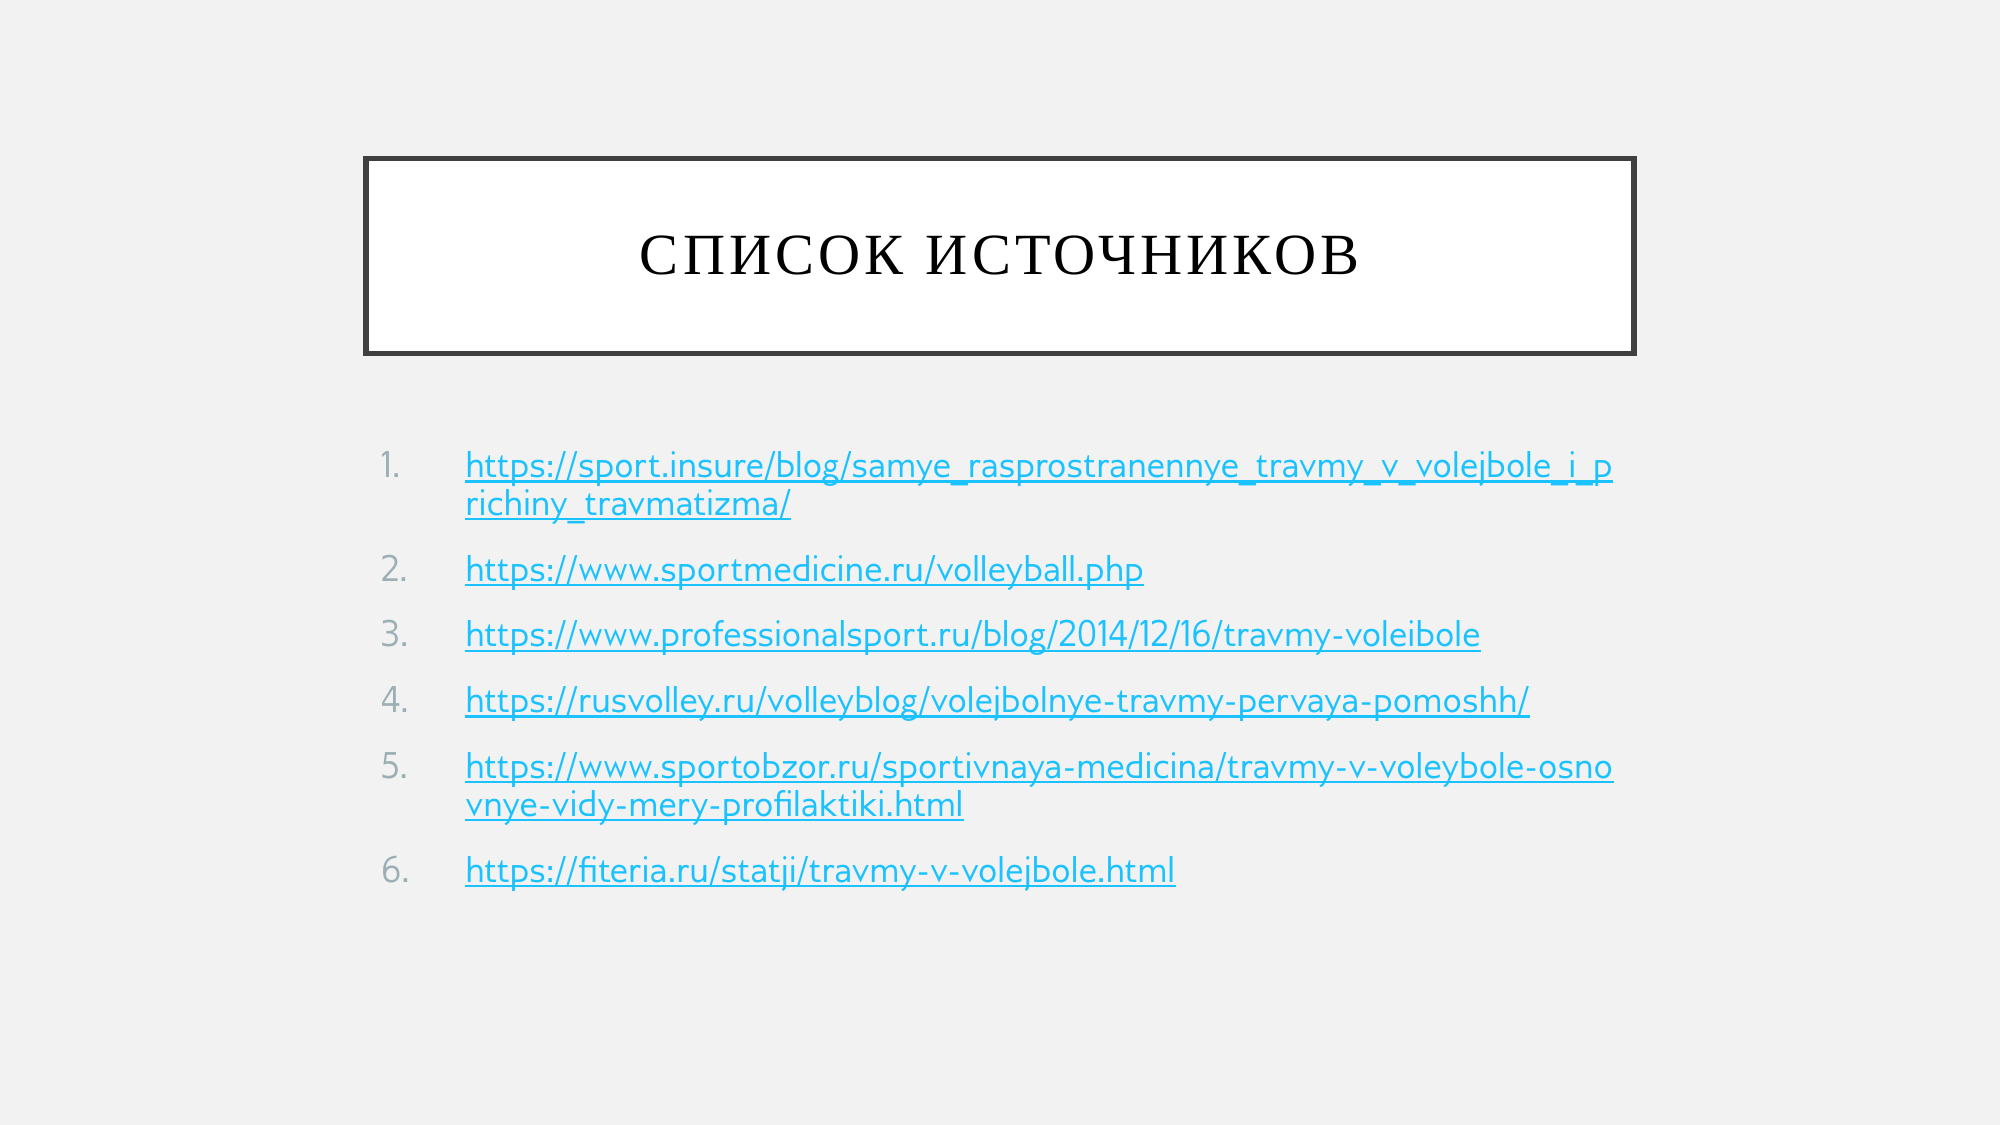

# Cписок источников
https://sport.insure/blog/samye_rasprostranennye_travmy_v_volejbole_i_prichiny_travmatizma/
https://www.sportmedicine.ru/volleyball.php
https://www.professionalsport.ru/blog/2014/12/16/travmy-voleibole
https://rusvolley.ru/volleyblog/volejbolnye-travmy-pervaya-pomoshh/
https://www.sportobzor.ru/sportivnaya-medicina/travmy-v-voleybole-osnovnye-vidy-mery-profilaktiki.html
https://fiteria.ru/statji/travmy-v-volejbole.html